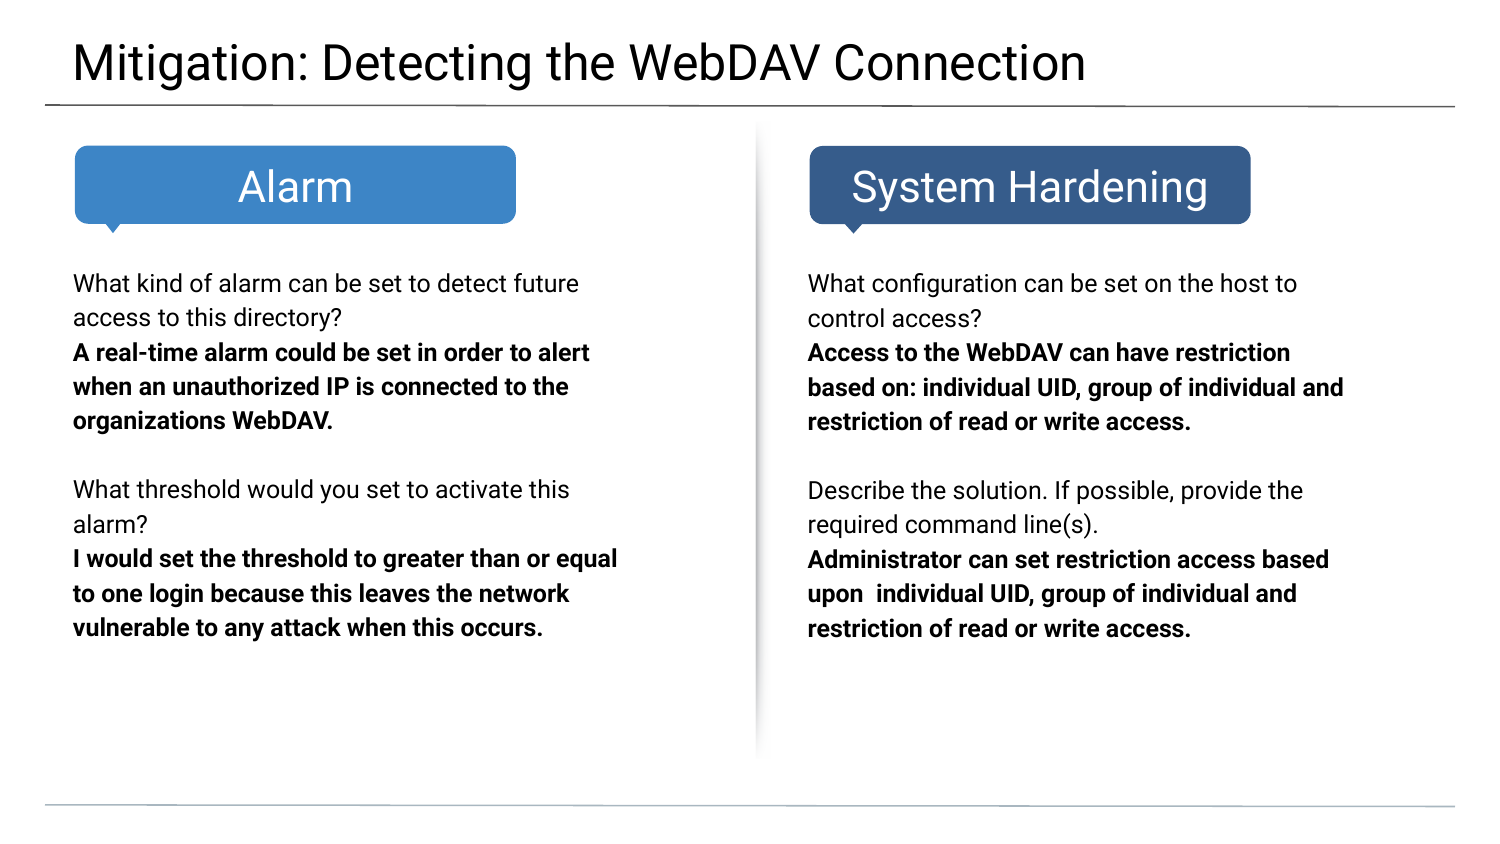

# Mitigation: Detecting the WebDAV Connection
What kind of alarm can be set to detect future access to this directory?
A real-time alarm could be set in order to alert when an unauthorized IP is connected to the organizations WebDAV.

What threshold would you set to activate this alarm?
I would set the threshold to greater than or equal to one login because this leaves the network vulnerable to any attack when this occurs.
What configuration can be set on the host to control access?
Access to the WebDAV can have restriction based on: individual UID, group of individual and restriction of read or write access.

Describe the solution. If possible, provide the required command line(s).
Administrator can set restriction access based upon  individual UID, group of individual and restriction of read or write access.